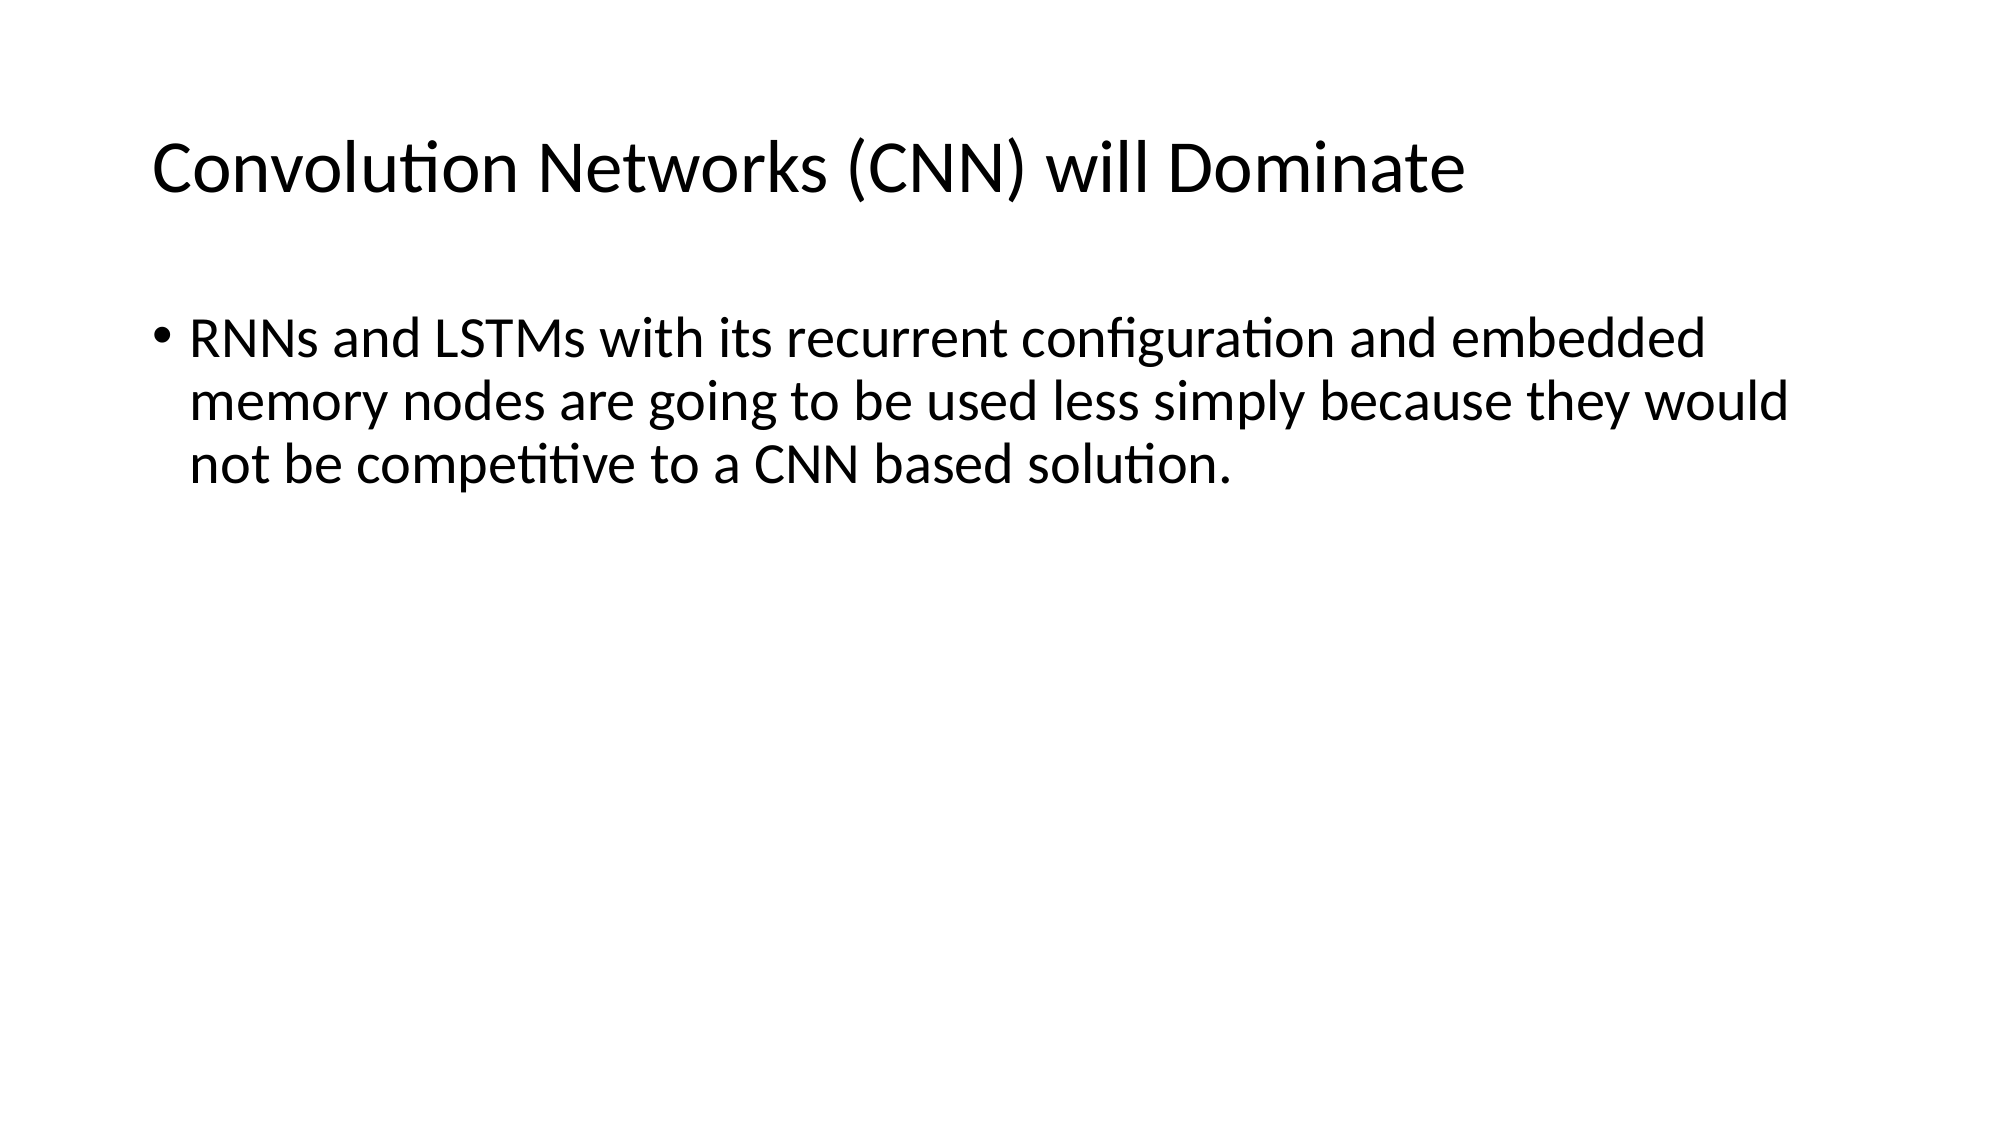

# Convolution Networks (CNN) will Dominate
RNNs and LSTMs with its recurrent configuration and embedded memory nodes are going to be used less simply because they would not be competitive to a CNN based solution.